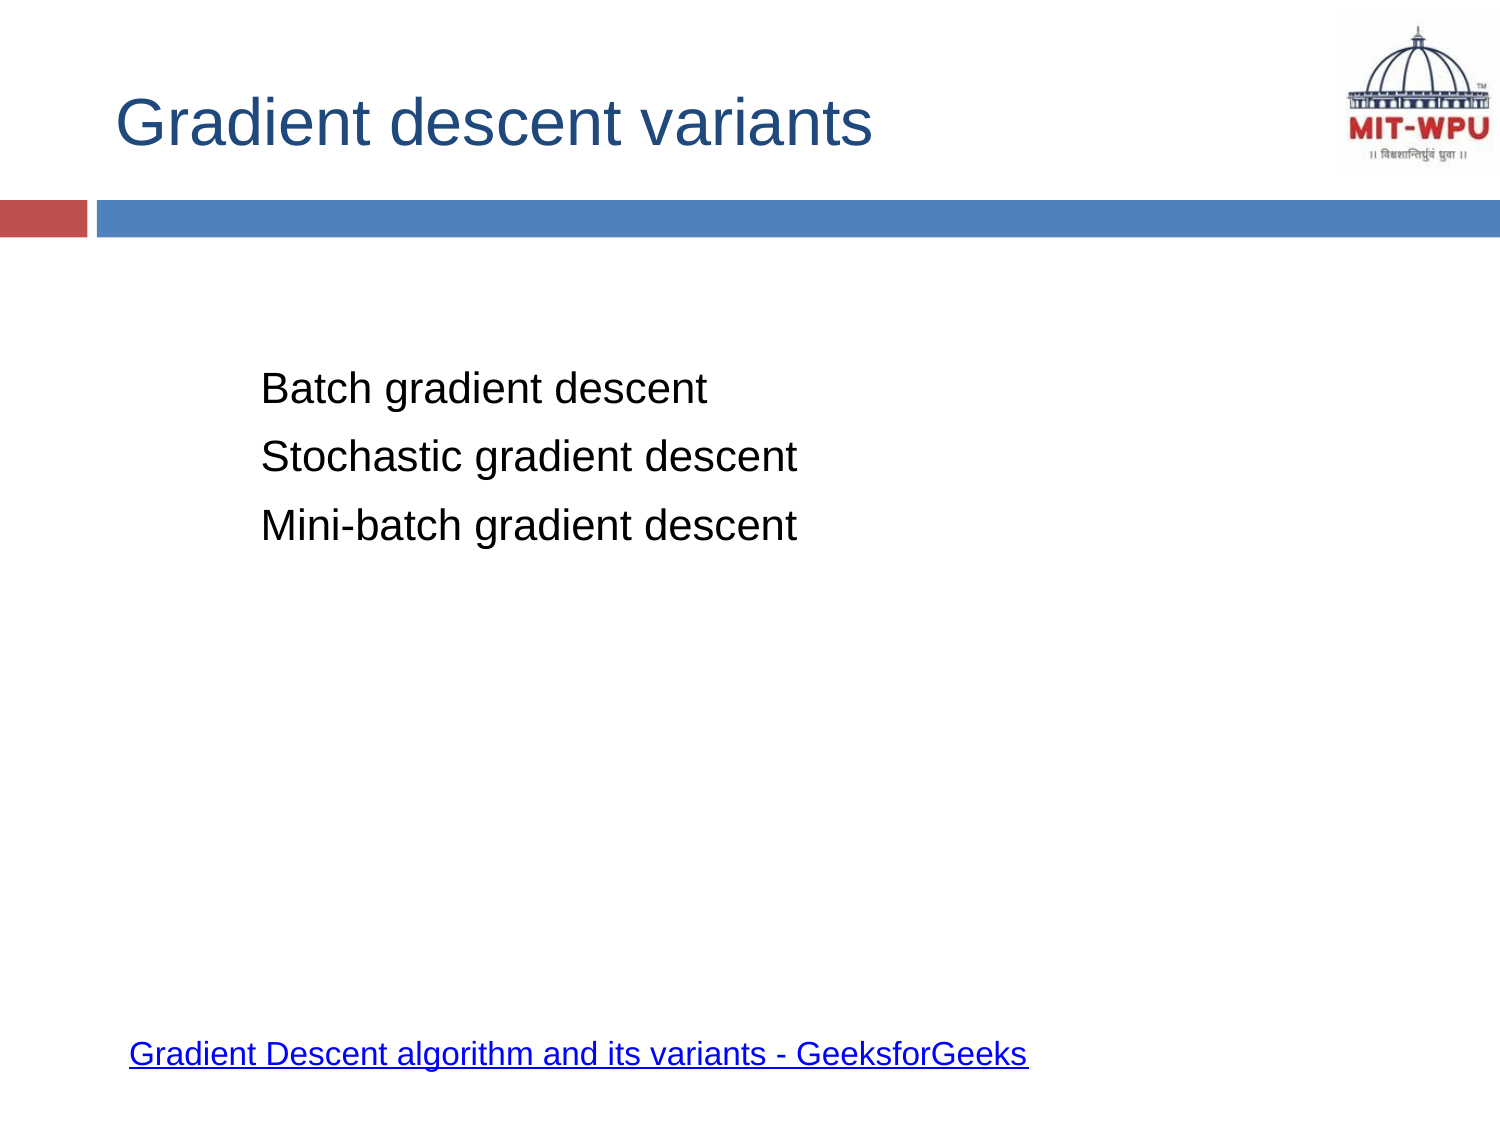

# Gradient descent variants
Batch gradient descent
Stochastic gradient descent
Mini-batch gradient descent

1
Sebastian Ruder
Gradient Descent algorithm and its variants - GeeksforGeeks